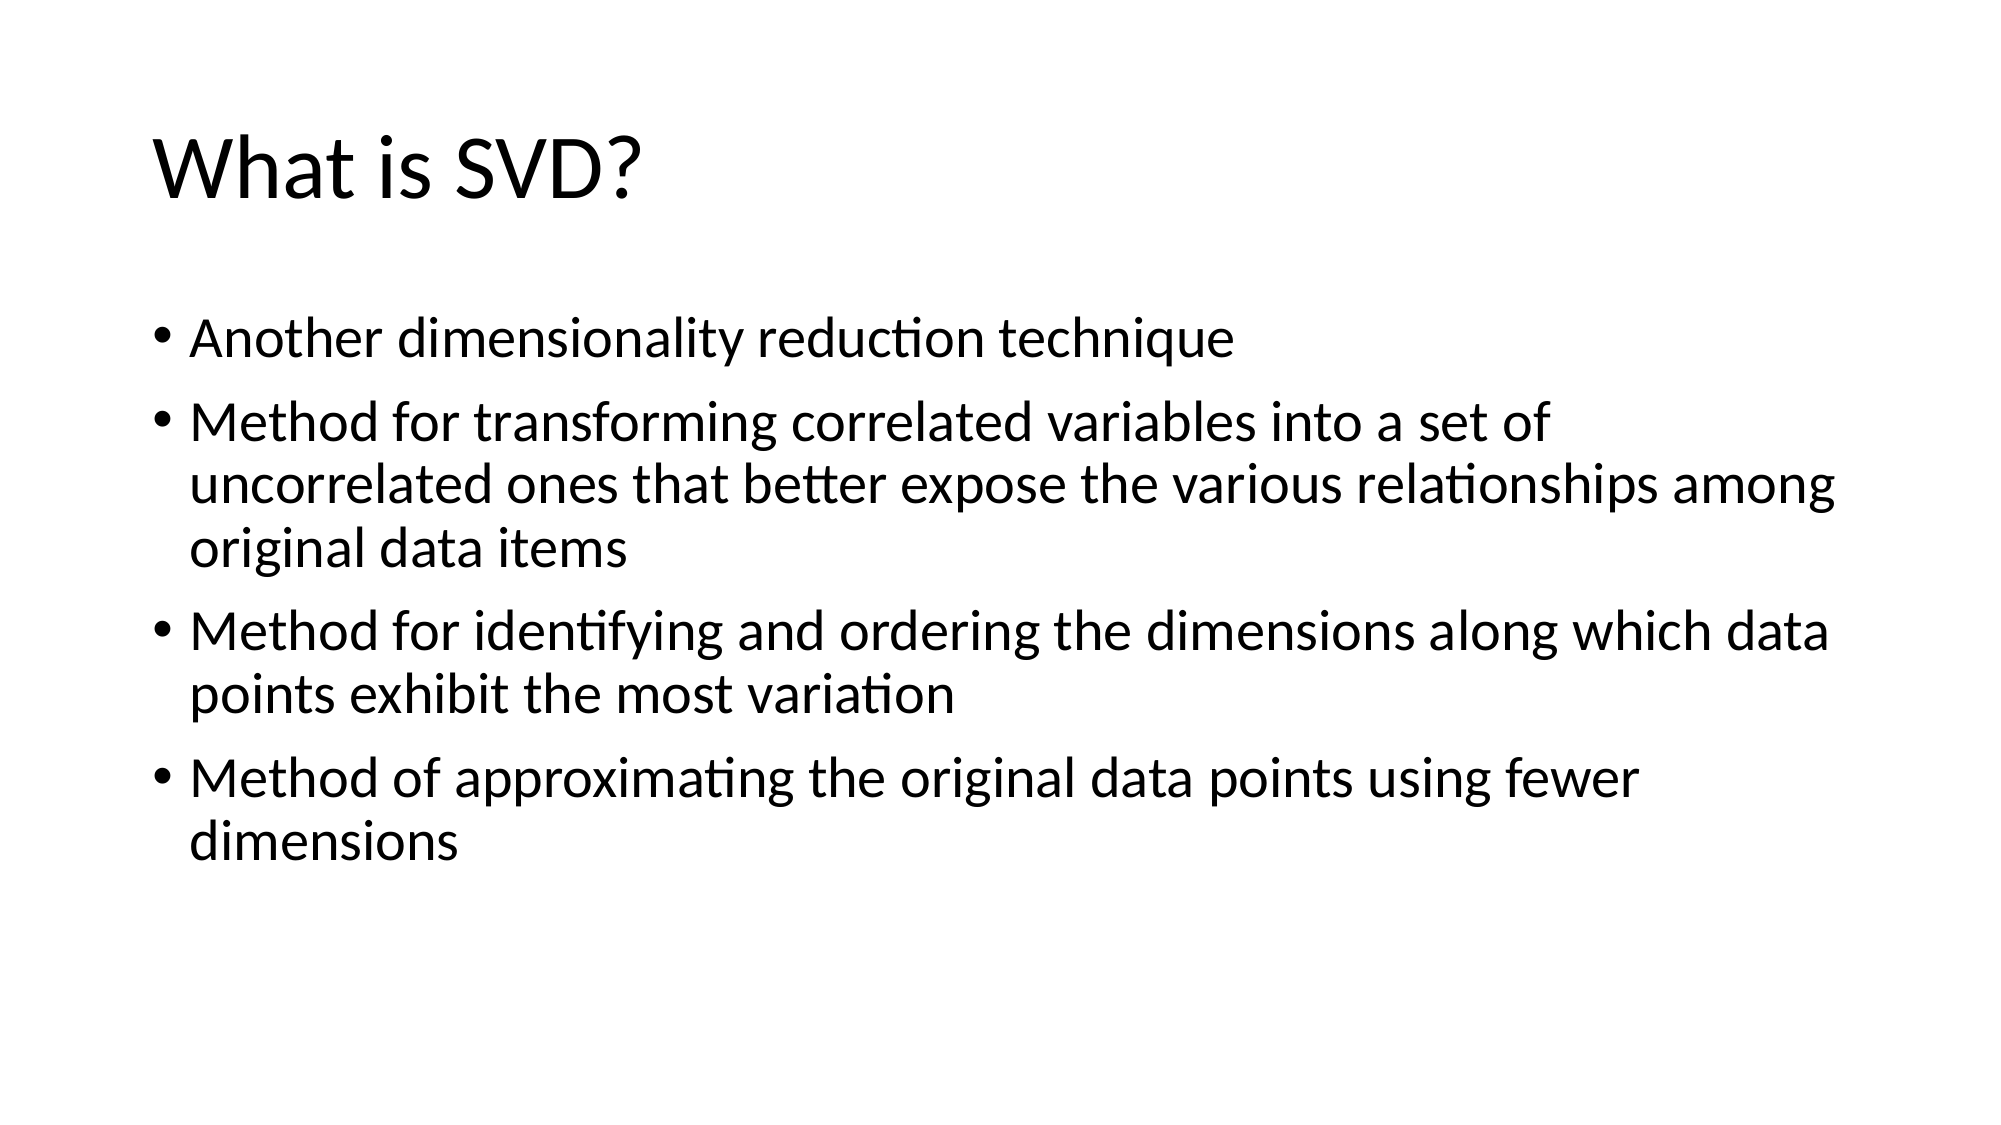

# What is SVD?
Another dimensionality reduction technique
Method for transforming correlated variables into a set of uncorrelated ones that better expose the various relationships among original data items
Method for identifying and ordering the dimensions along which data points exhibit the most variation
Method of approximating the original data points using fewer dimensions